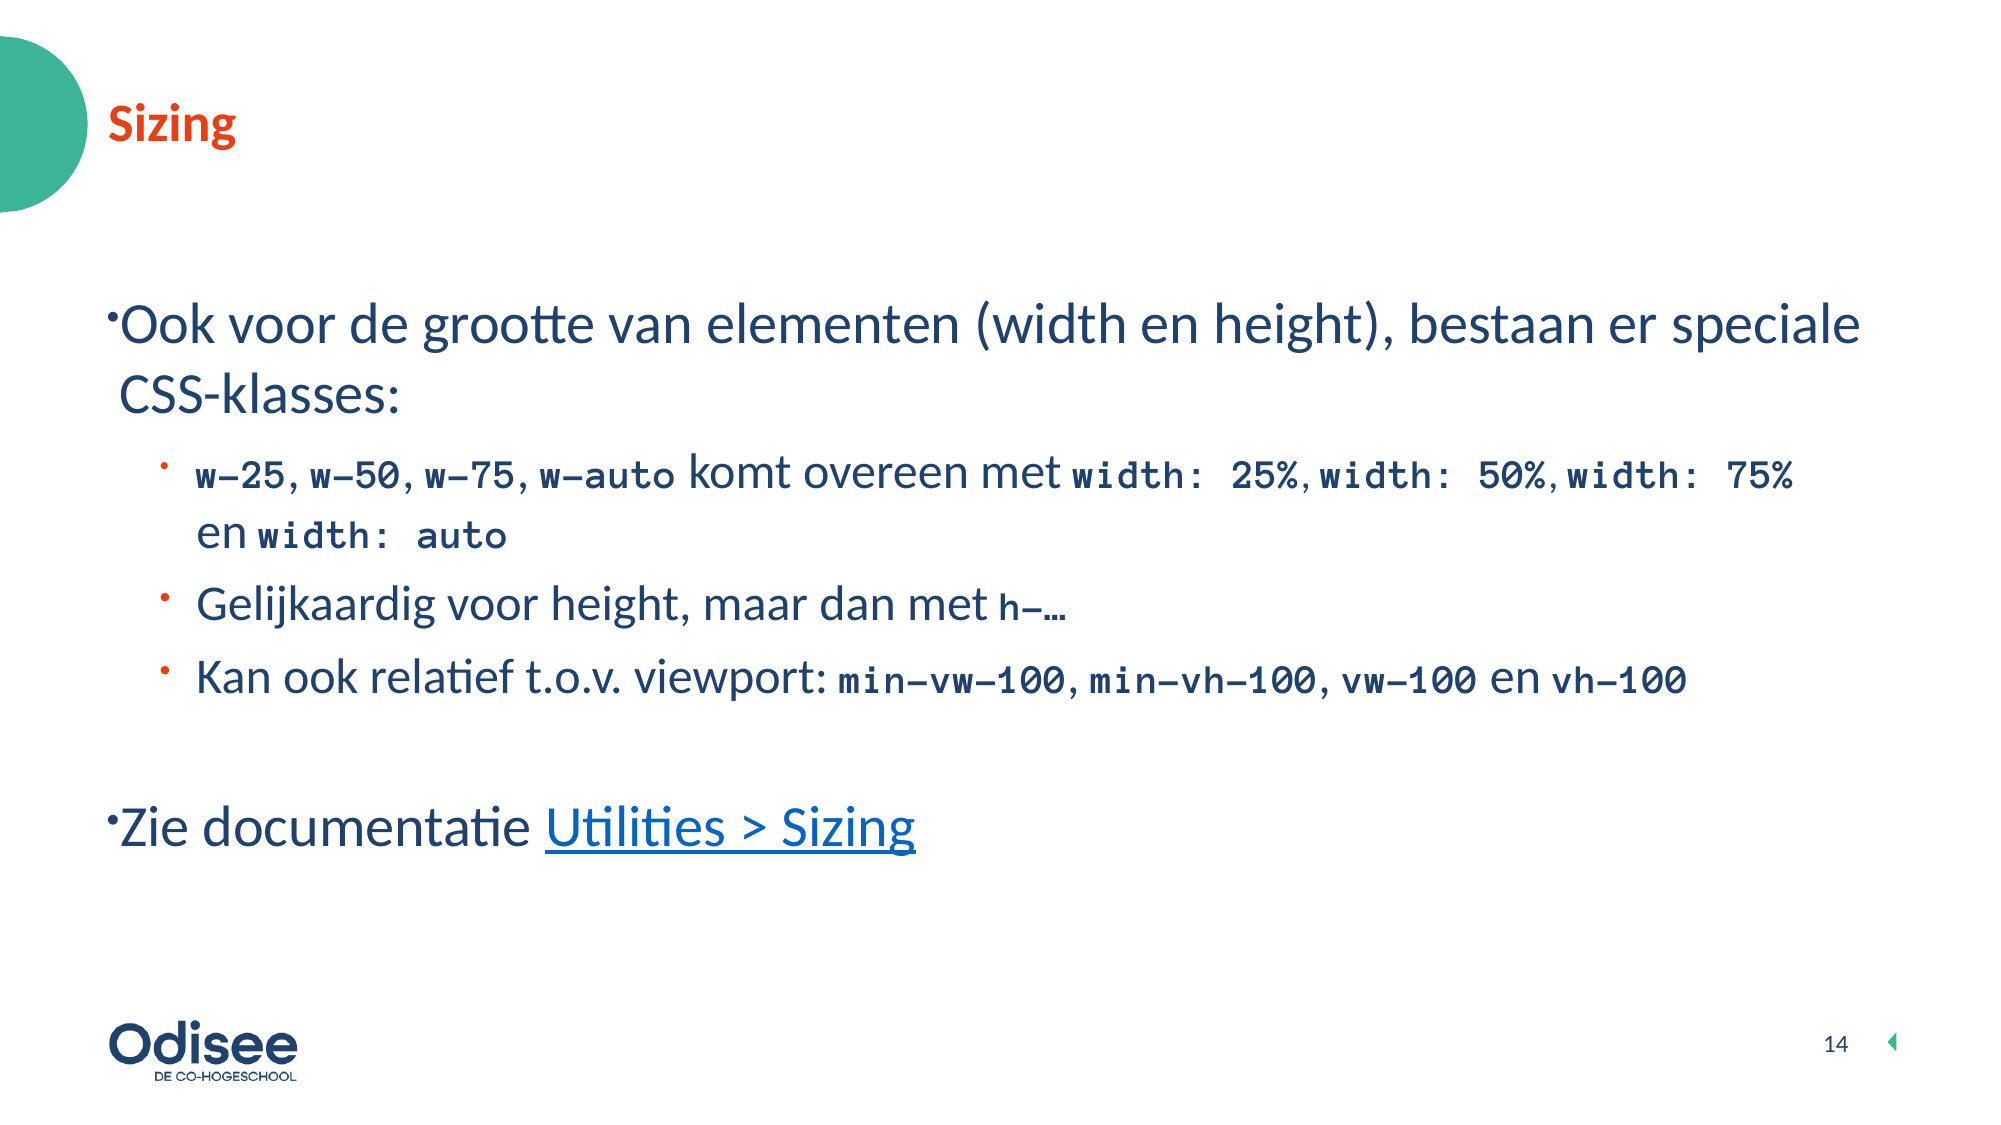

# Sizing
Ook voor de grootte van elementen (width en height), bestaan er speciale CSS-klasses:
w-25, w-50, w-75, w-auto komt overeen met width: 25%, width: 50%, width: 75%
en width: auto
Gelijkaardig voor height, maar dan met h-…
Kan ook relatief t.o.v. viewport: min-vw-100, min-vh-100, vw-100 en vh-100

Zie documentatie Utilities > Sizing

14